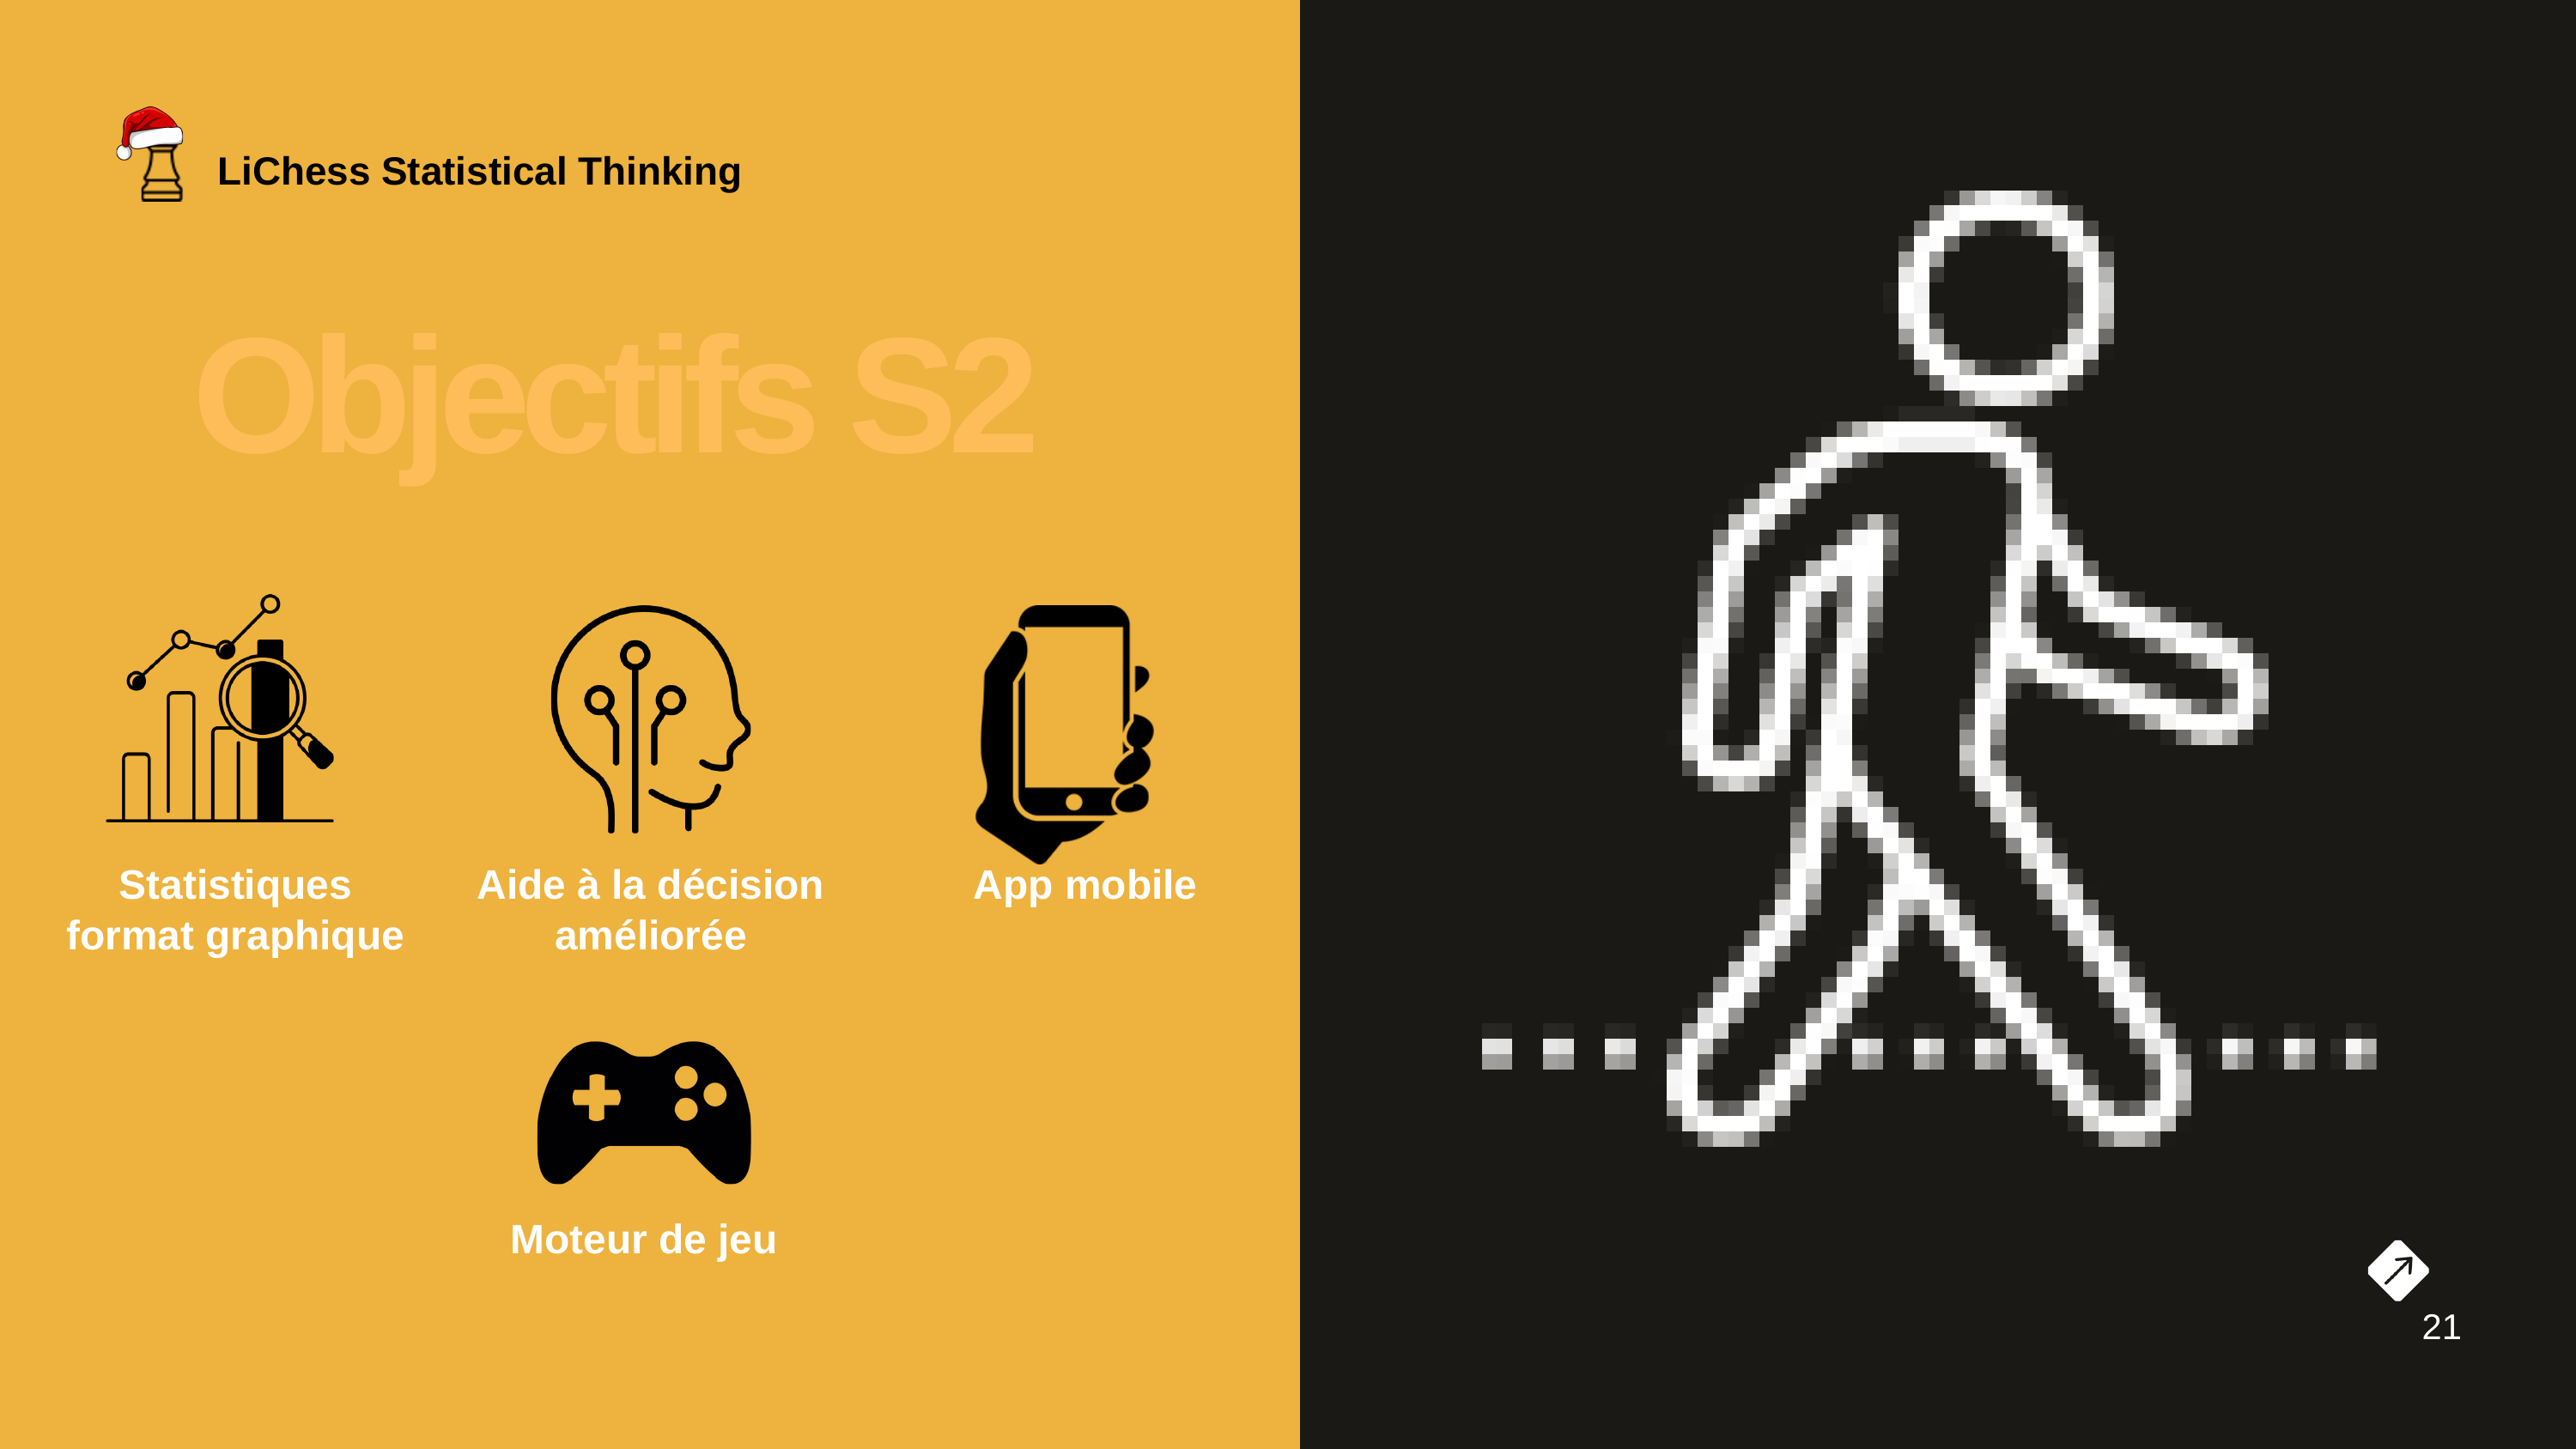

LiChess Statistical Thinking

Objectifs S2

Statistiques
format graphique
Aide à la décision
améliorée
App mobile

Moteur de jeu

21